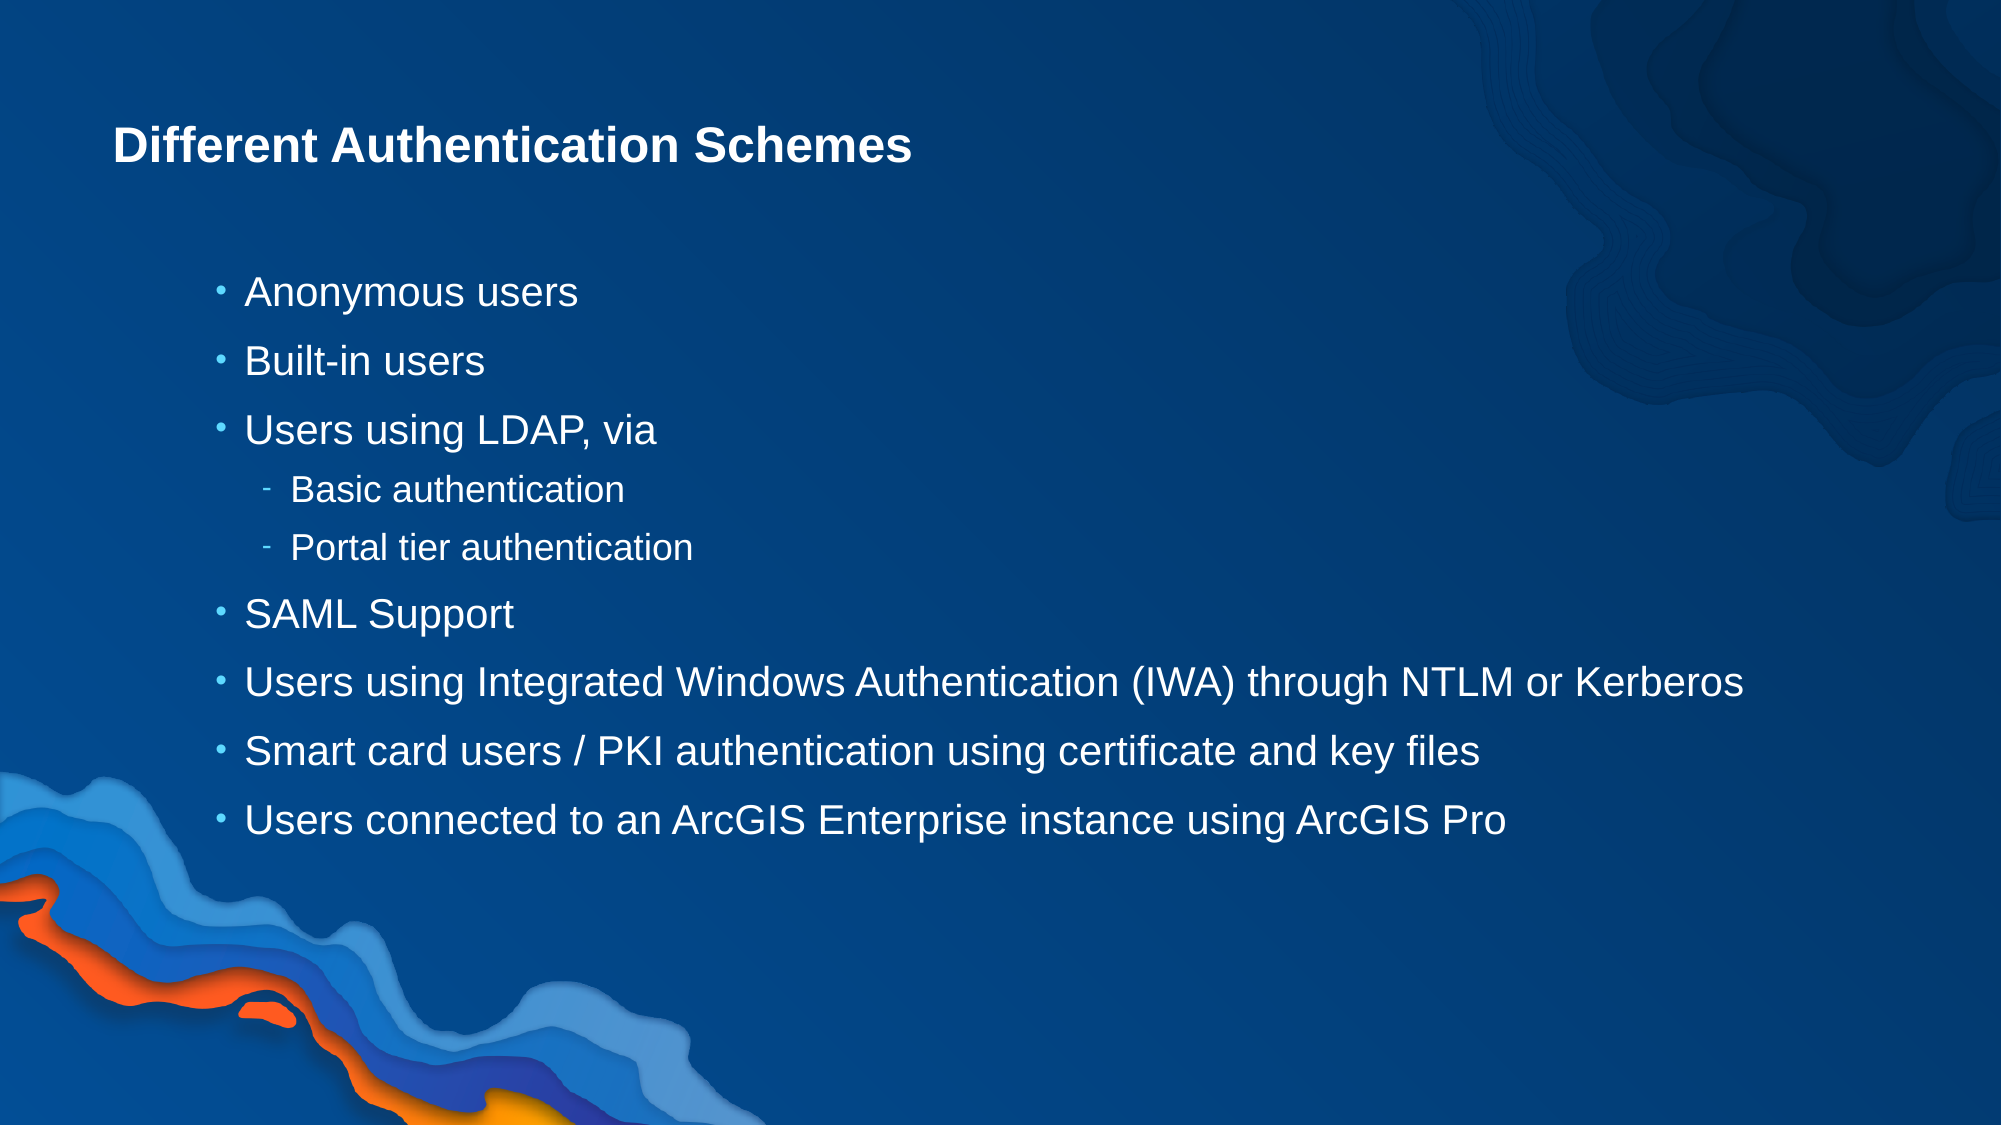

# Different Authentication Schemes
Anonymous users
Built-in users
Users using LDAP, via
Basic authentication
Portal tier authentication
SAML Support
Users using Integrated Windows Authentication (IWA) through NTLM or Kerberos
Smart card users / PKI authentication using certificate and key files
Users connected to an ArcGIS Enterprise instance using ArcGIS Pro